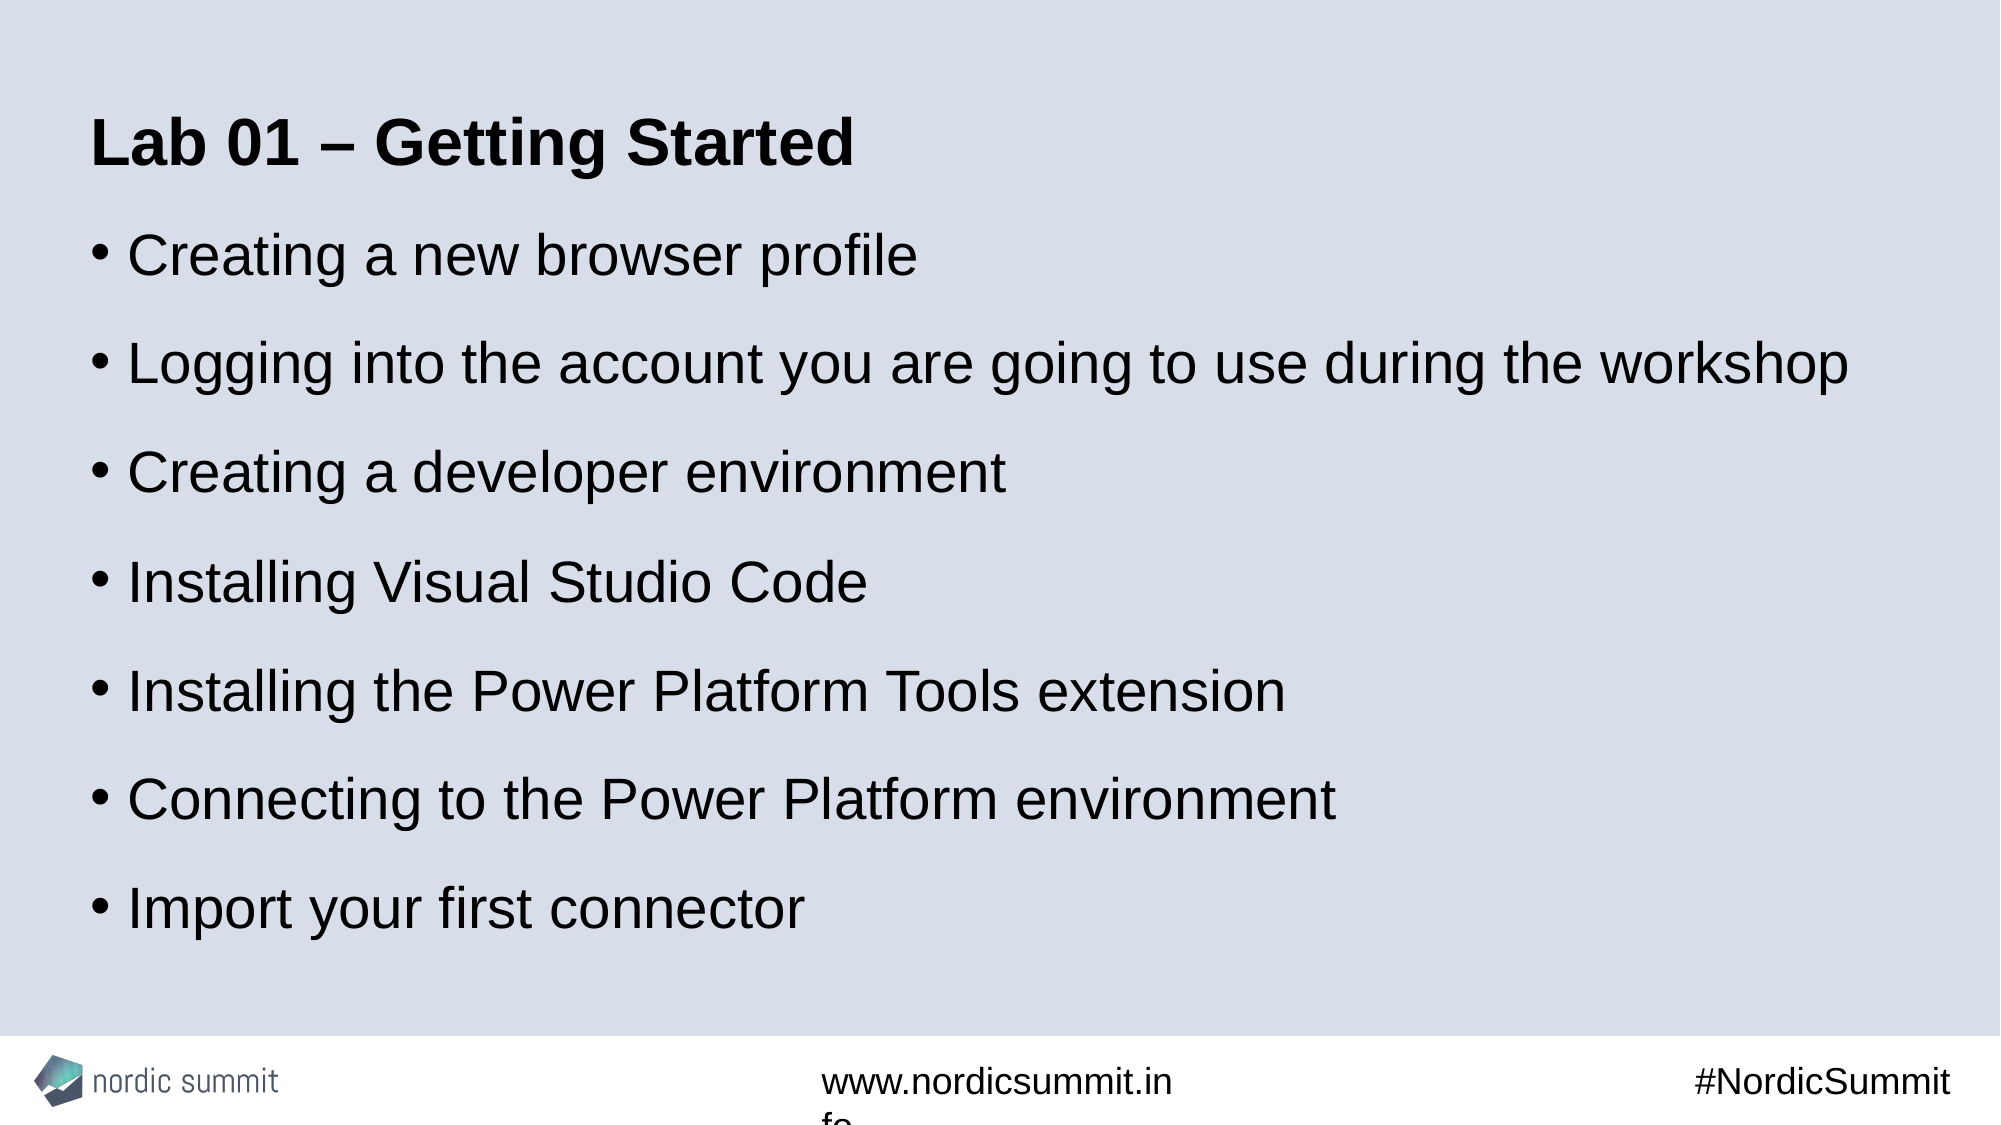

# Lab 01 – Getting Started
Creating a new browser profile
Logging into the account you are going to use during the workshop
Creating a developer environment
Installing Visual Studio Code
Installing the Power Platform Tools extension
Connecting to the Power Platform environment
Import your first connector